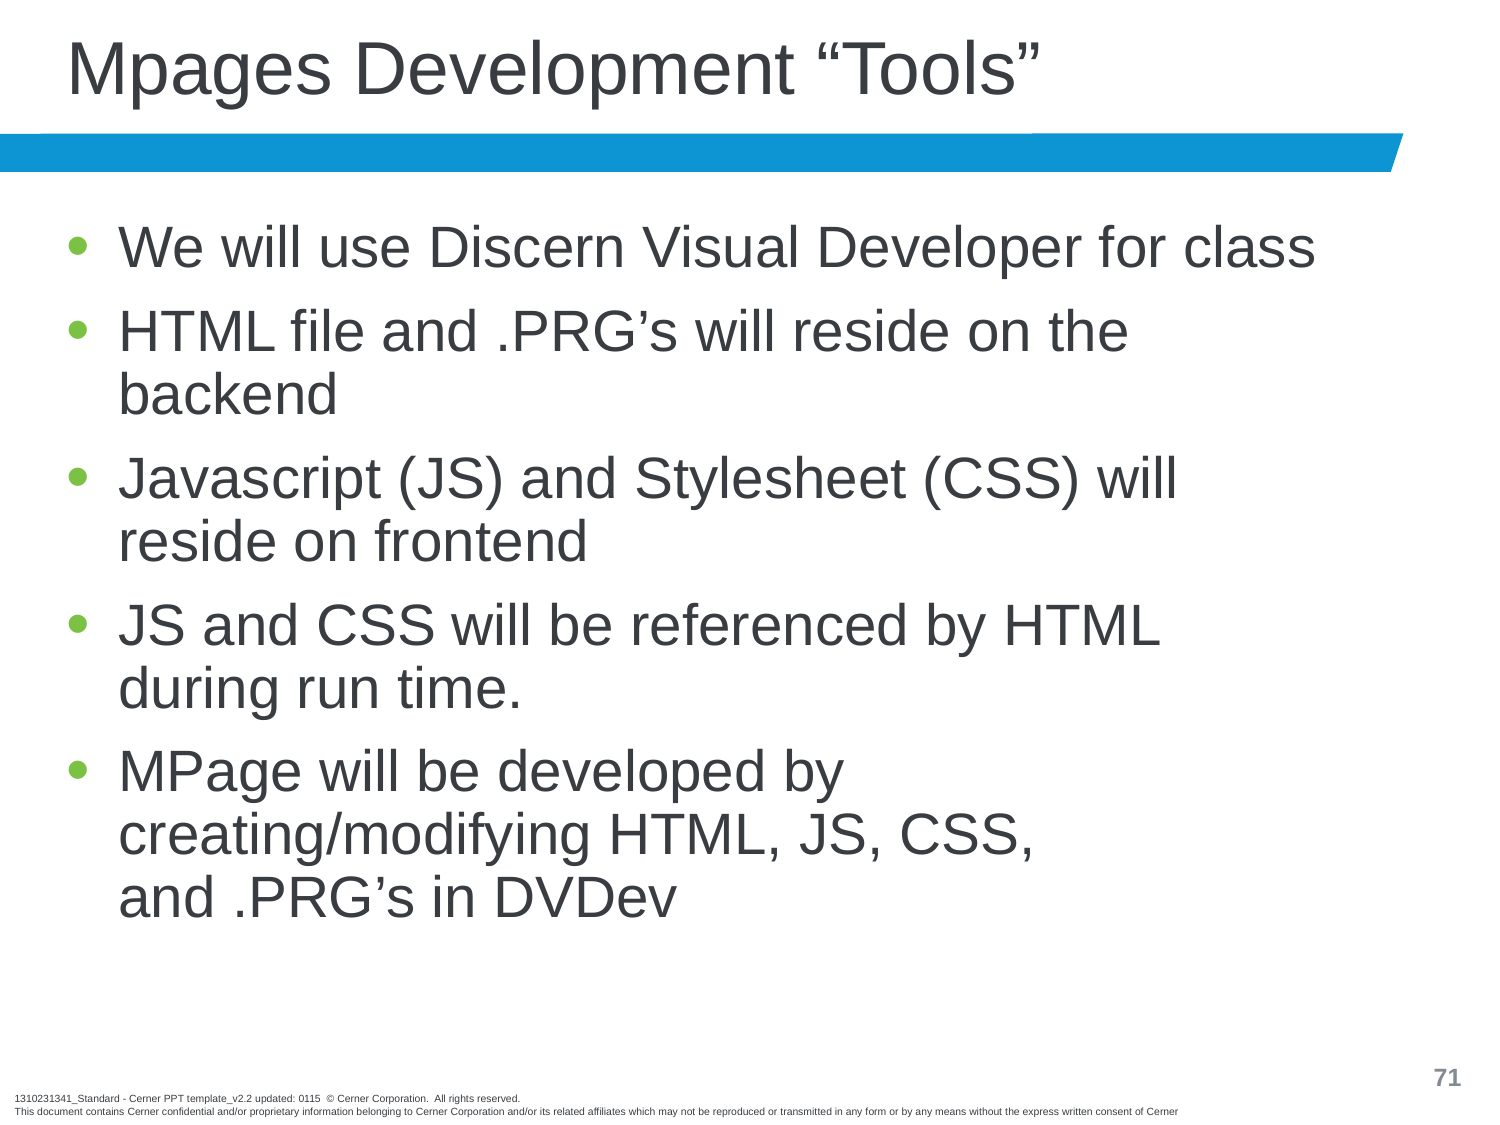

# Mpages Development “Tools”
We will use Discern Visual Developer for class
HTML file and .PRG’s will reside on the backend
Javascript (JS) and Stylesheet (CSS) will reside on frontend
JS and CSS will be referenced by HTML during run time.
MPage will be developed by creating/modifying HTML, JS, CSS, and .PRG’s in DVDev